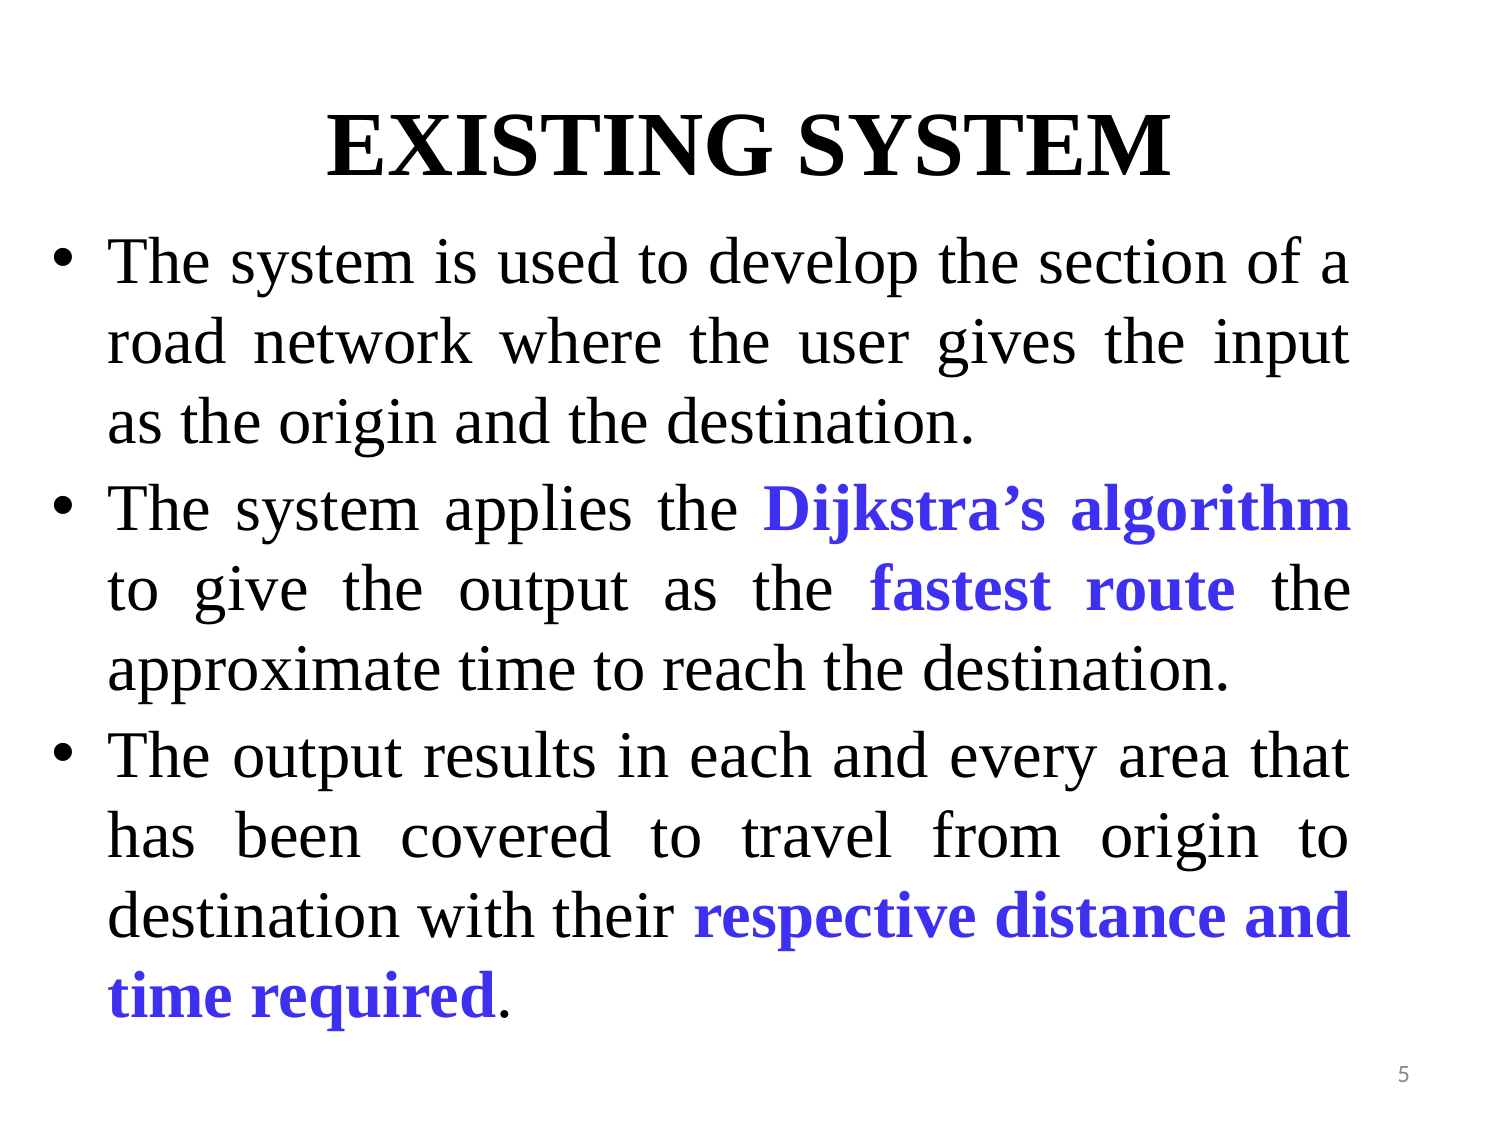

# EXISTING SYSTEM
The system is used to develop the section of a road network where the user gives the input as the origin and the destination.
The system applies the Dijkstra’s algorithm to give the output as the fastest route the approximate time to reach the destination.
The output results in each and every area that has been covered to travel from origin to destination with their respective distance and time required.
5